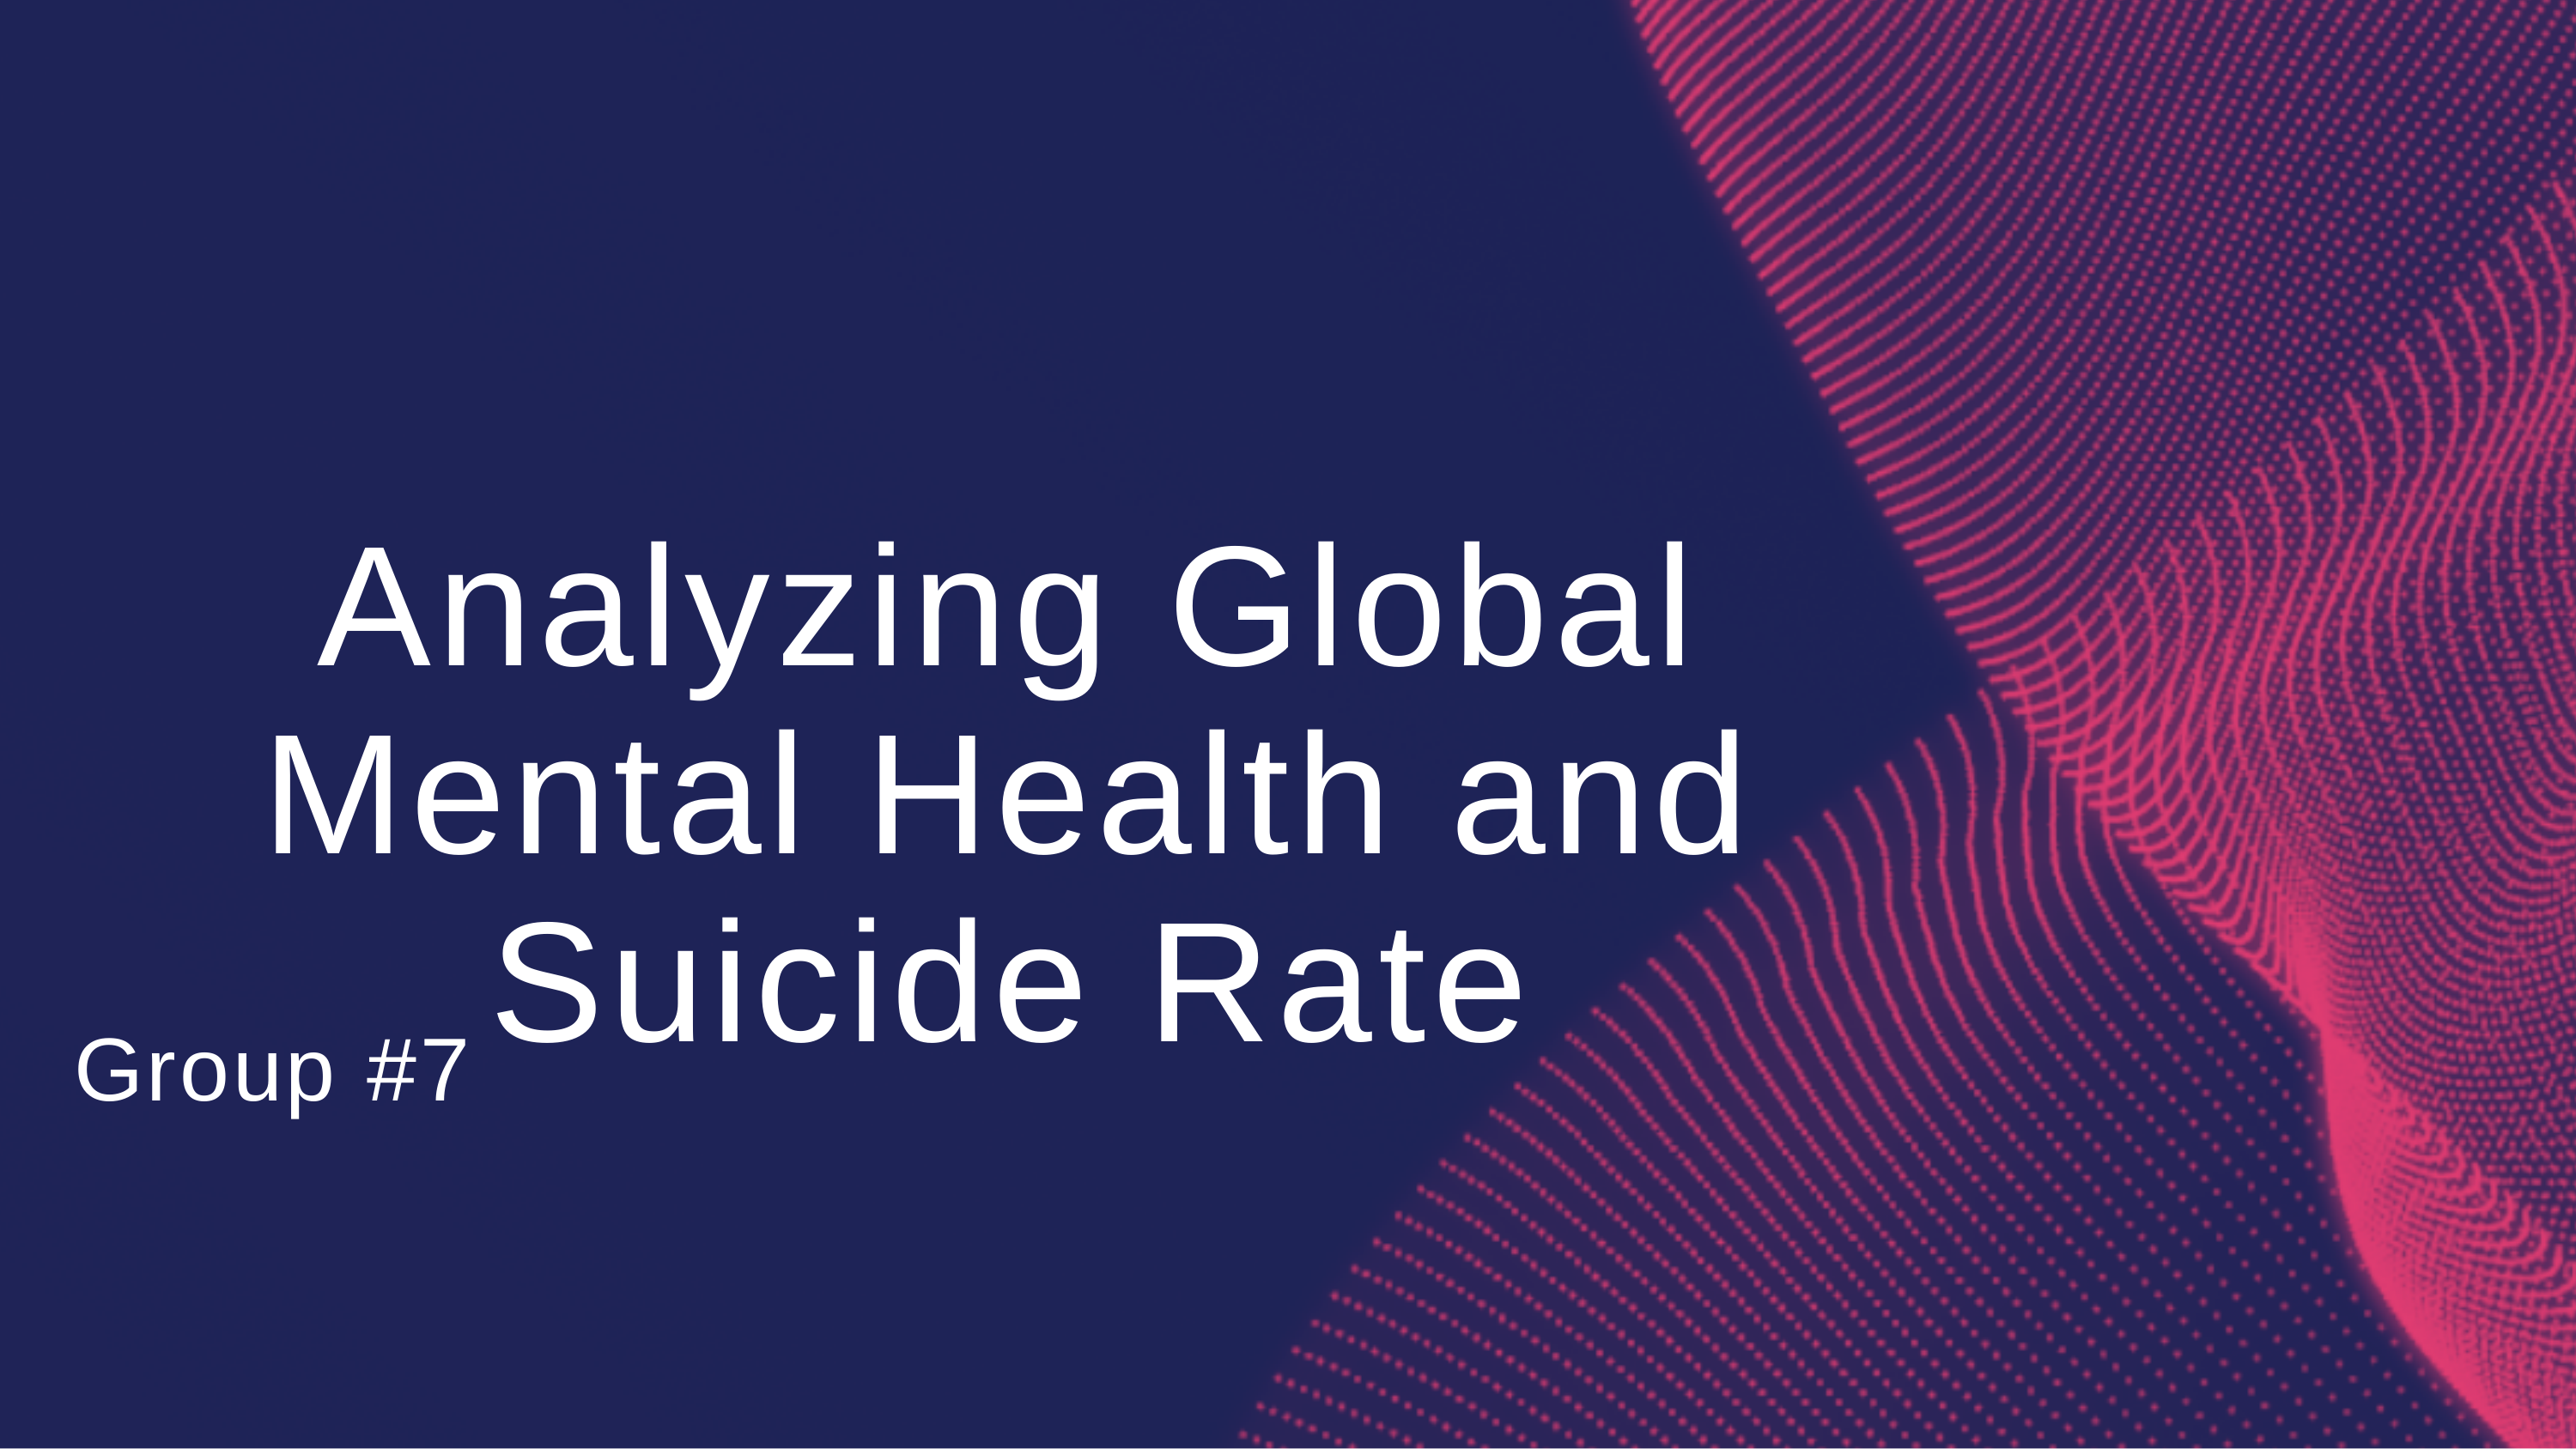

Analyzing Global Mental Health and Suicide Rate
Group #7